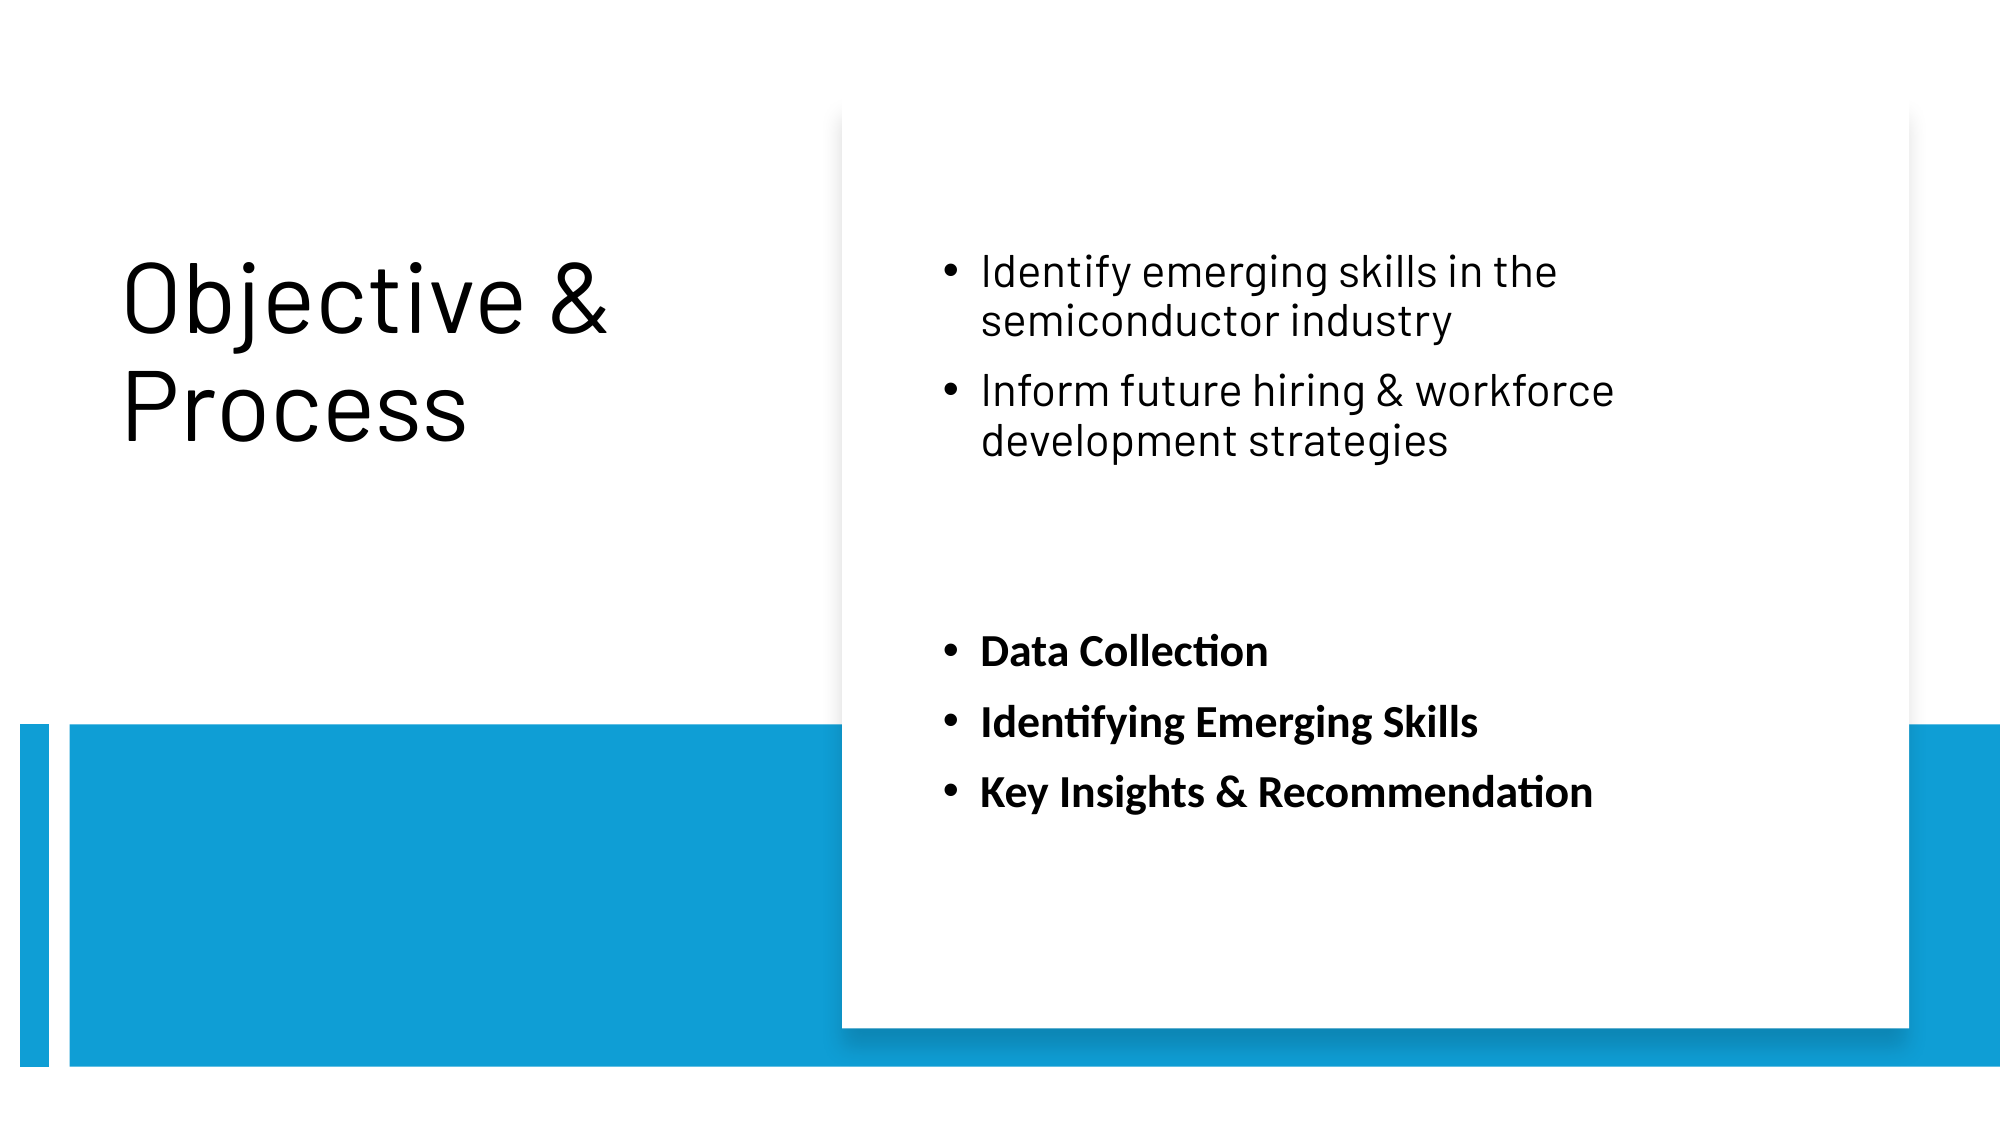

Identify emerging skills in the semiconductor industry
Inform future hiring & workforce development strategies

Data Collection
Identifying Emerging Skills
Key Insights & Recommendation

# Objective & Process